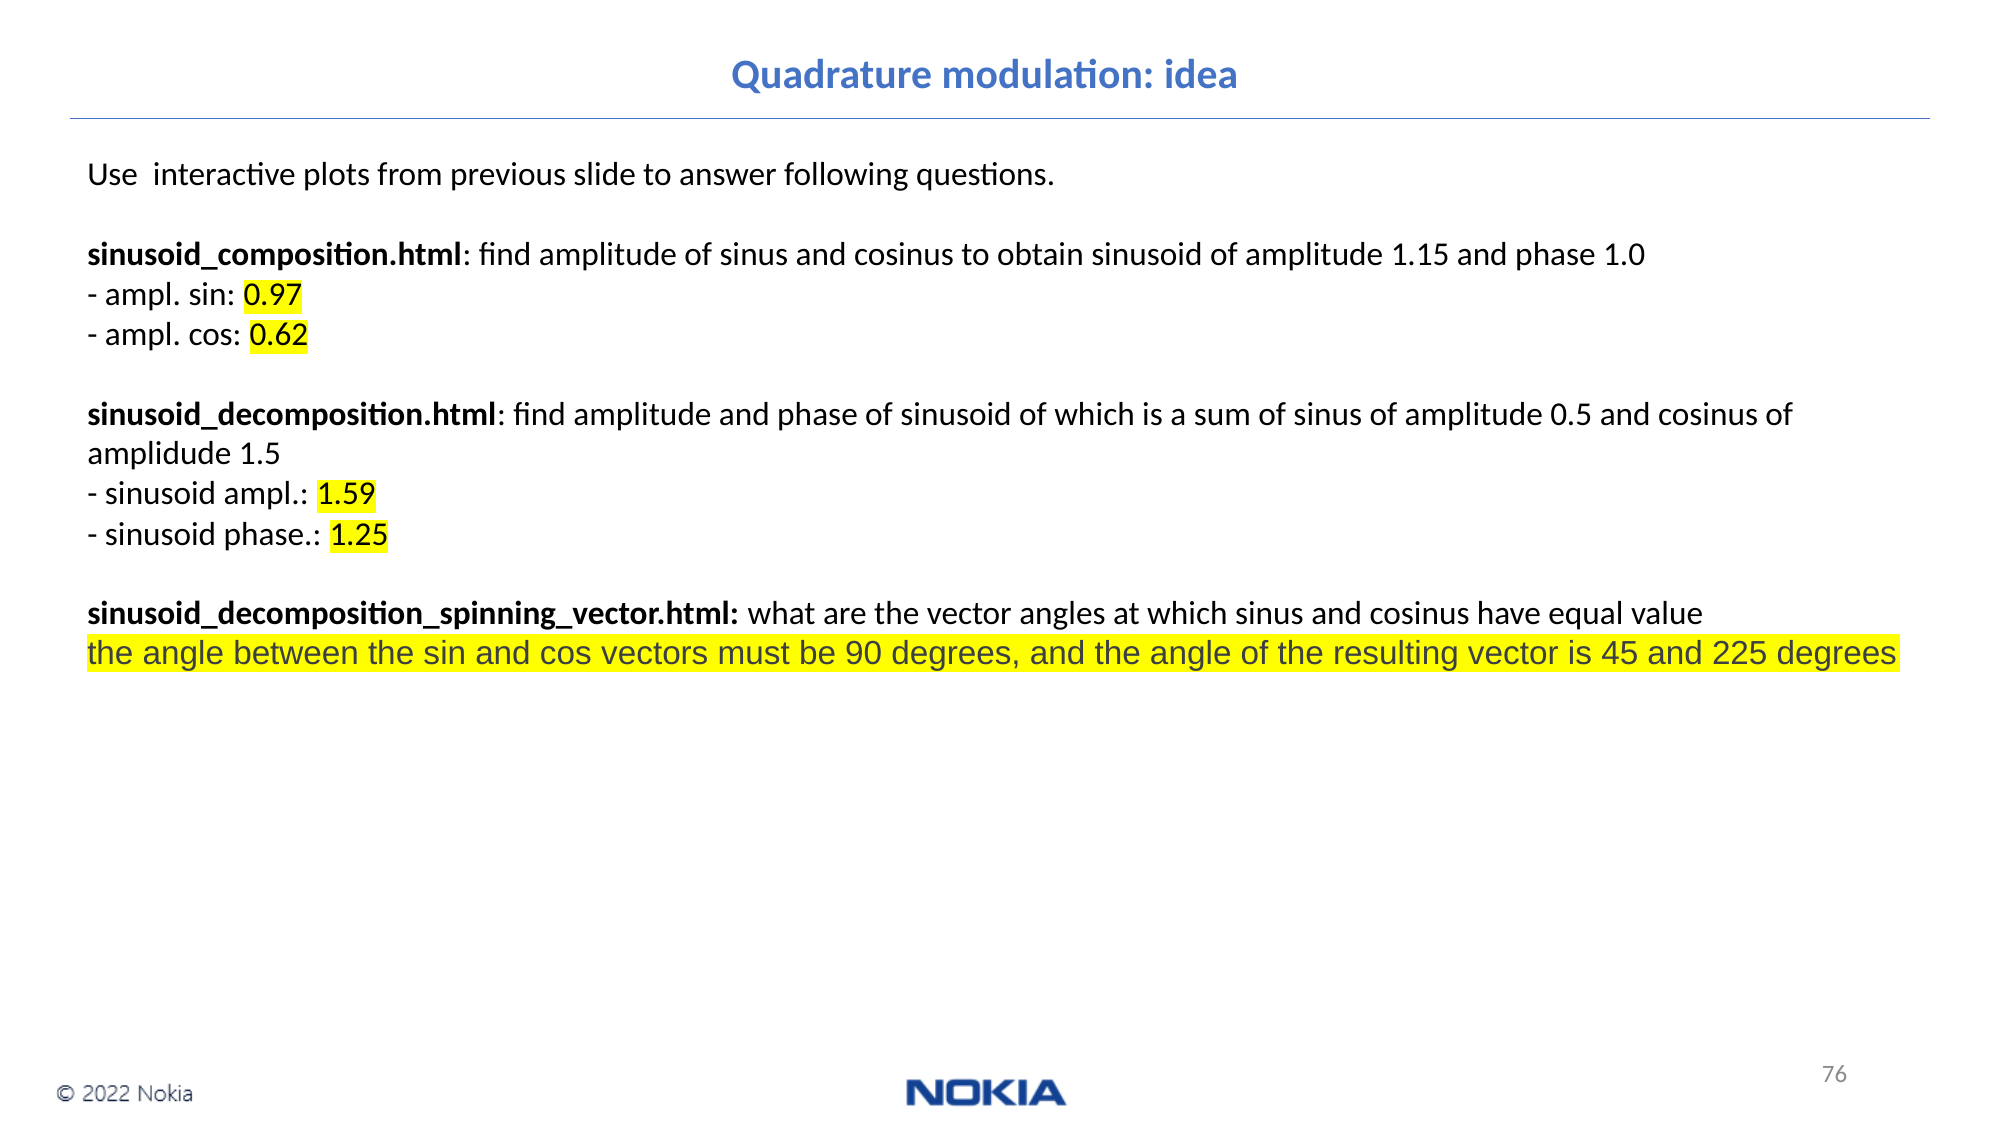

Quadrature modulation: idea
Use  interactive plots from previous slide to answer following questions.

sinusoid_composition.html: find amplitude of sinus and cosinus to obtain sinusoid of amplitude 1.15 and phase 1.0
- ampl. sin: 0.97
- ampl. cos: 0.62

sinusoid_decomposition.html: find amplitude and phase of sinusoid of which is a sum of sinus of amplitude 0.5 and cosinus of amplidude 1.5
- sinusoid ampl.: 1.59
- sinusoid phase.: 1.25

sinusoid_decomposition_spinning_vector.html: what are the vector angles at which sinus and cosinus have equal value
the angle between the sin and cos vectors must be 90 degrees, and the angle of the resulting vector is 45 and 225 degrees

76